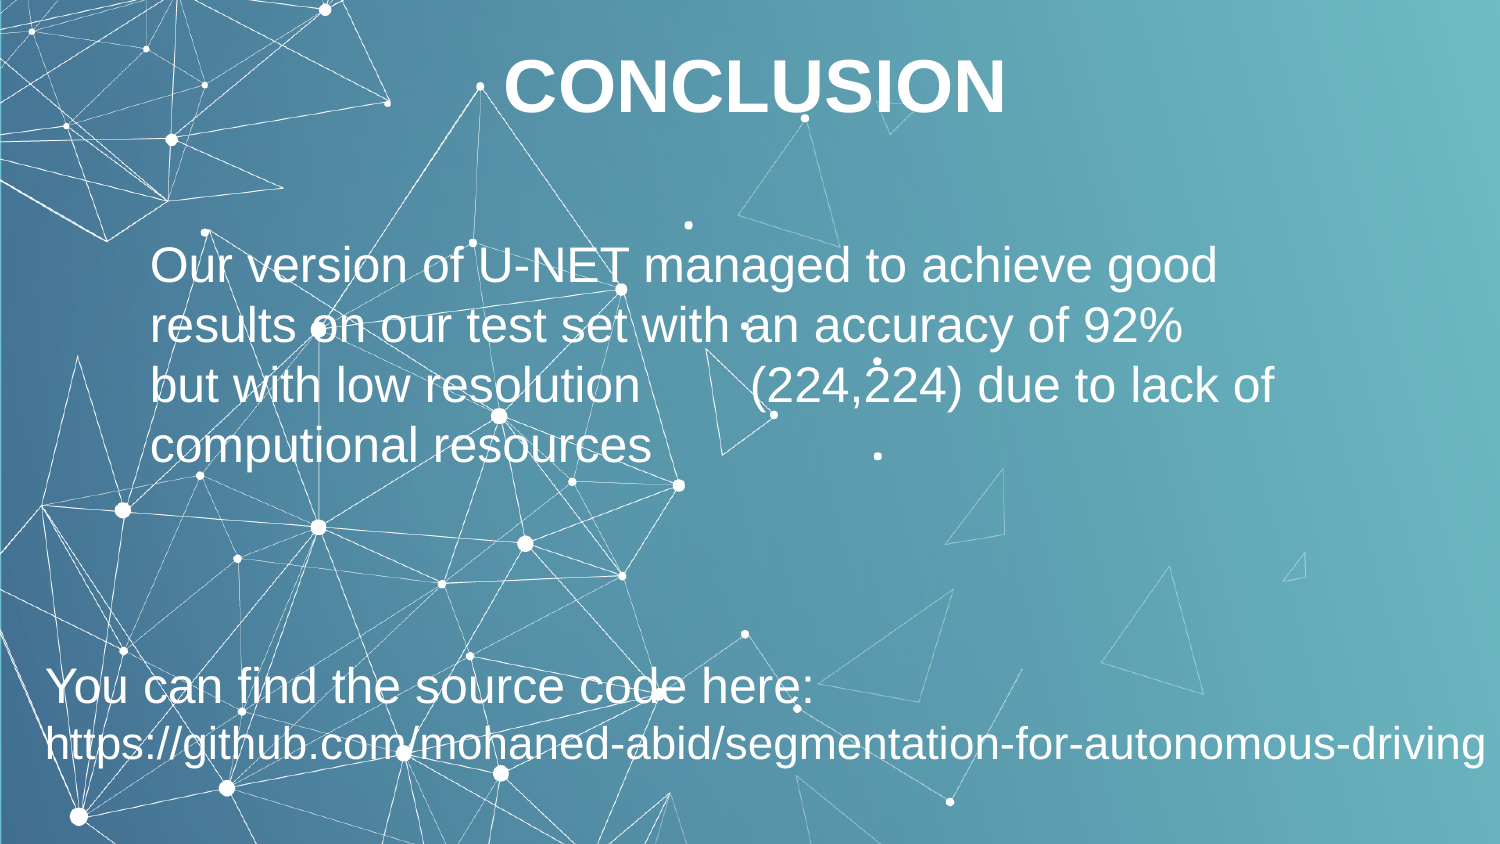

CONCLUSION
Our version of U-NET managed to achieve good results on our test set with an accuracy of 92%
but with low resolution 	(224,224) due to lack of computional resources
You can find the source code here:
https://github.com/mohaned-abid/segmentation-for-autonomous-driving